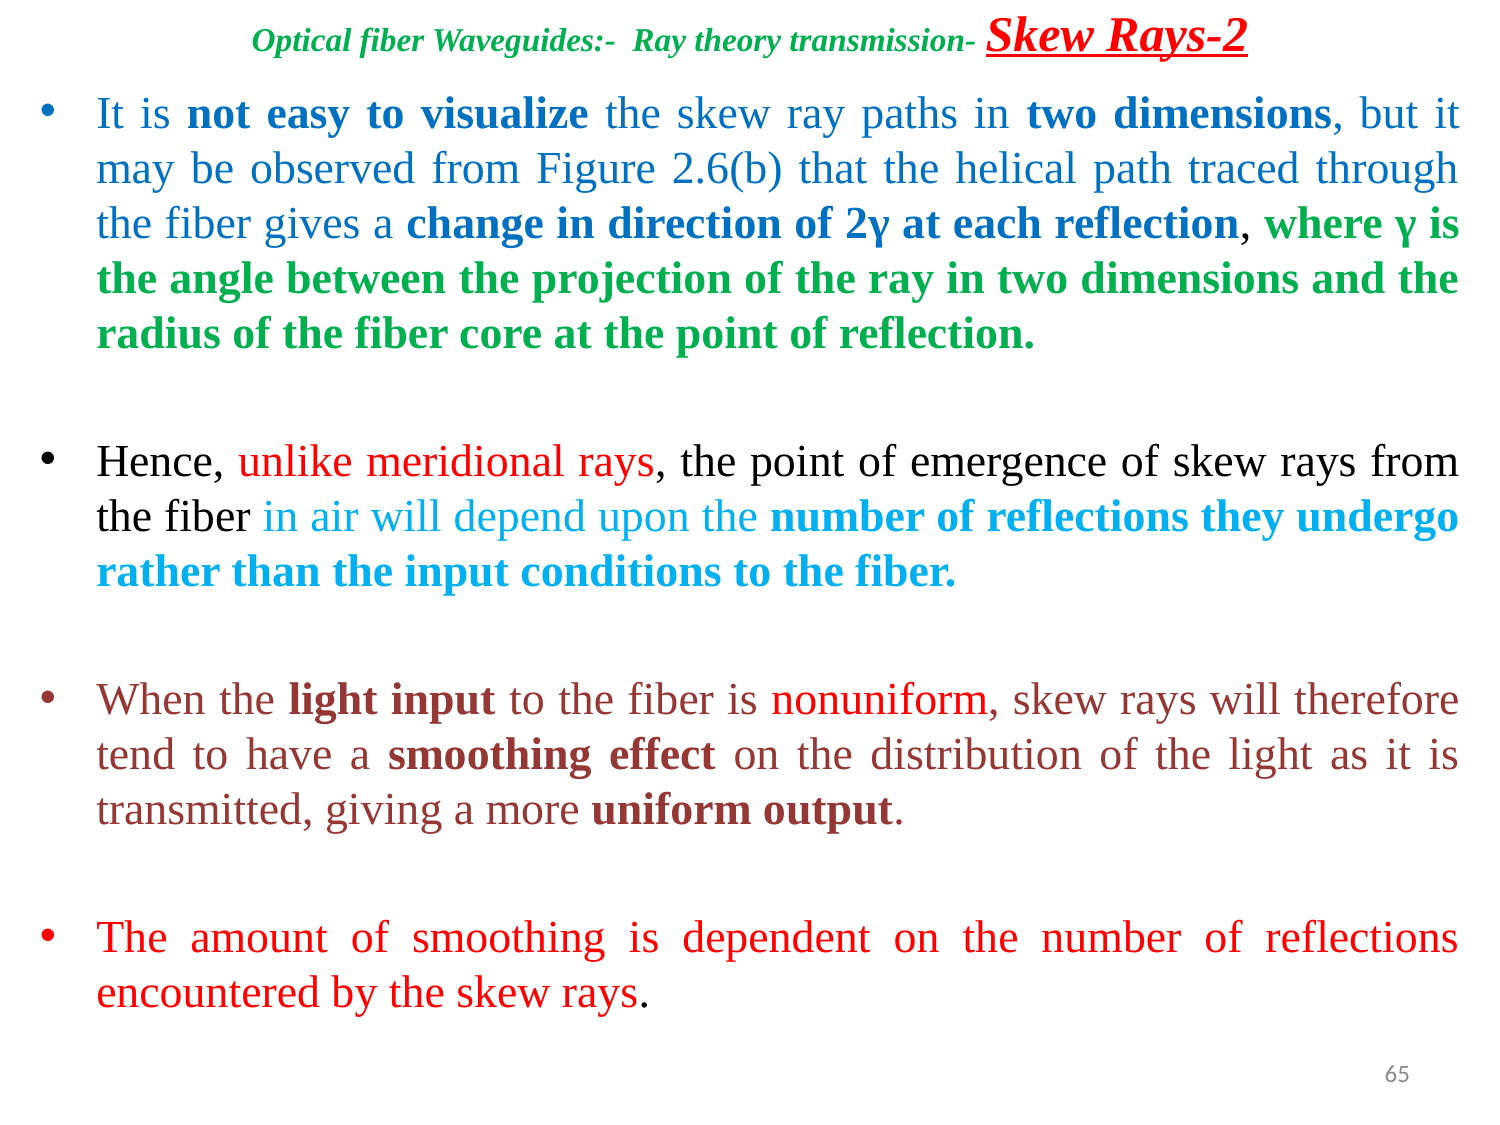

# Optical fiber Waveguides:-  Ray theory transmission- Skew Rays-2
It is not easy to visualize the skew ray paths in two dimensions, but it may be observed from Figure 2.6(b) that the helical path traced through the fiber gives a change in direction of 2γ at each reflection, where γ is the angle between the projection of the ray in two dimensions and the radius of the fiber core at the point of reflection.

Hence, unlike meridional rays, the point of emergence of skew rays from the fiber in air will depend upon the number of reflections they undergo rather than the input conditions to the fiber.

When the light input to the fiber is nonuniform, skew rays will therefore tend to have a smoothing effect on the distribution of the light as it is transmitted, giving a more uniform output.

The amount of smoothing is dependent on the number of reflections encountered by the skew rays.
65